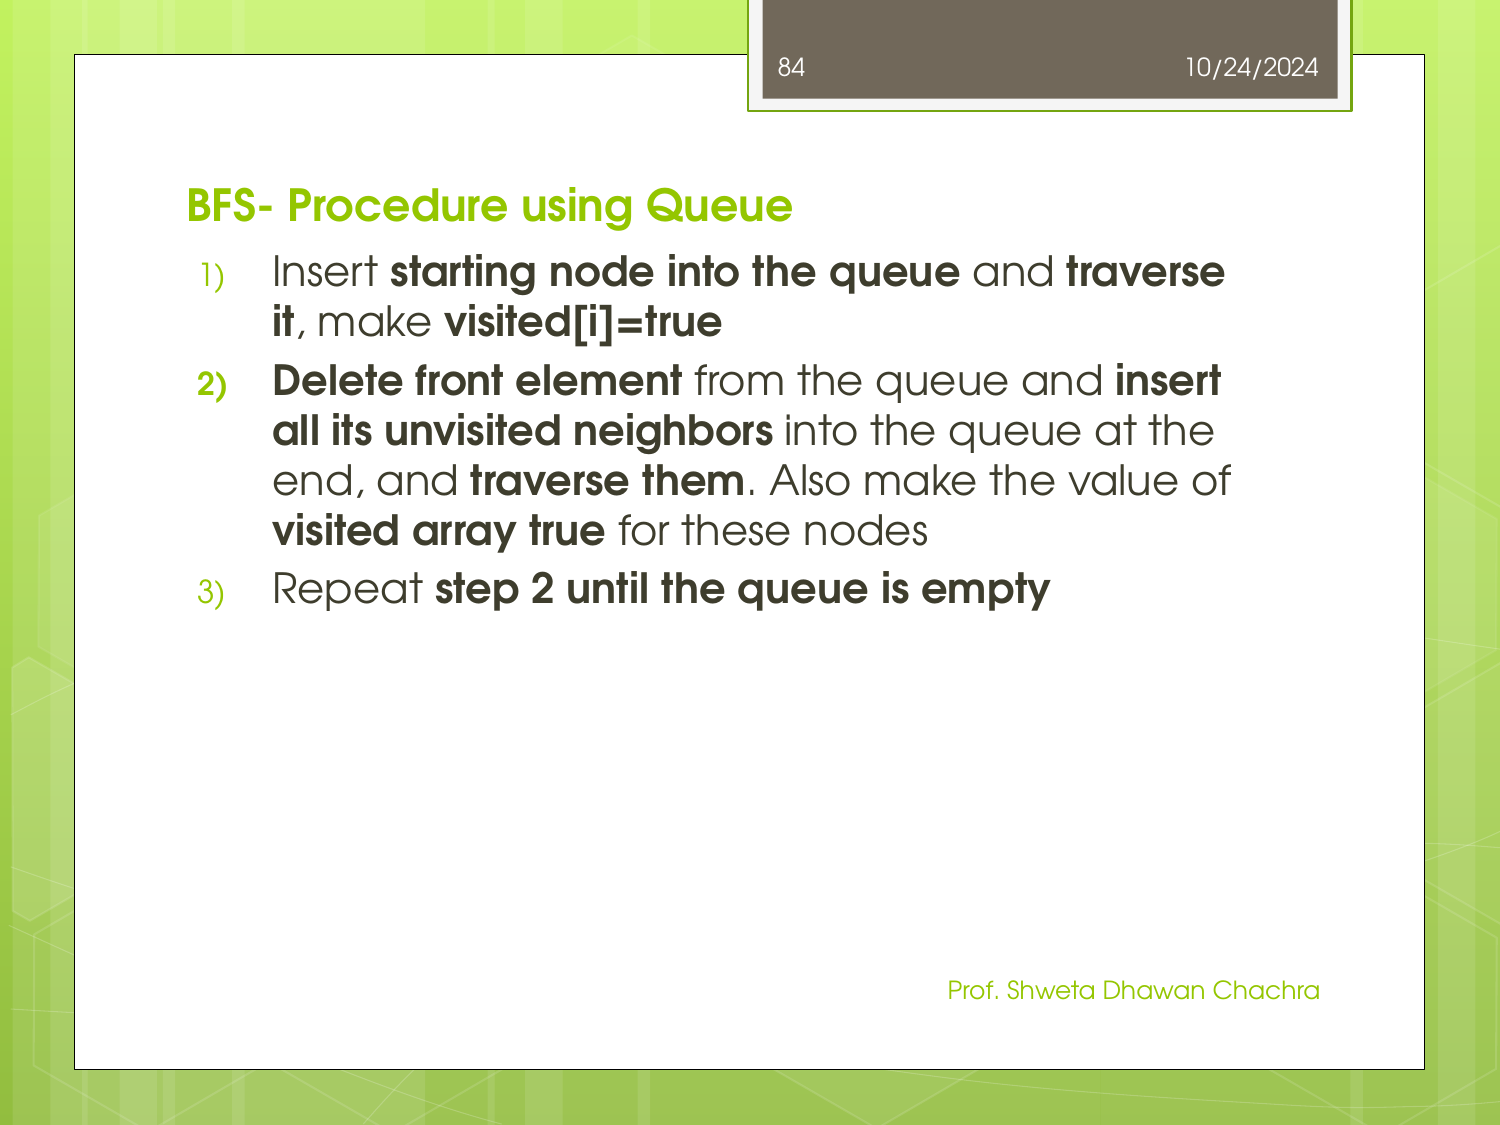

84
10/24/2024
# BFS- Procedure using Queue
Insert starting node into the queue and traverse it, make visited[i]=true
Delete front element from the queue and insert all its unvisited neighbors into the queue at the end, and traverse them. Also make the value of visited array true for these nodes
Repeat step 2 until the queue is empty
Prof. Shweta Dhawan Chachra